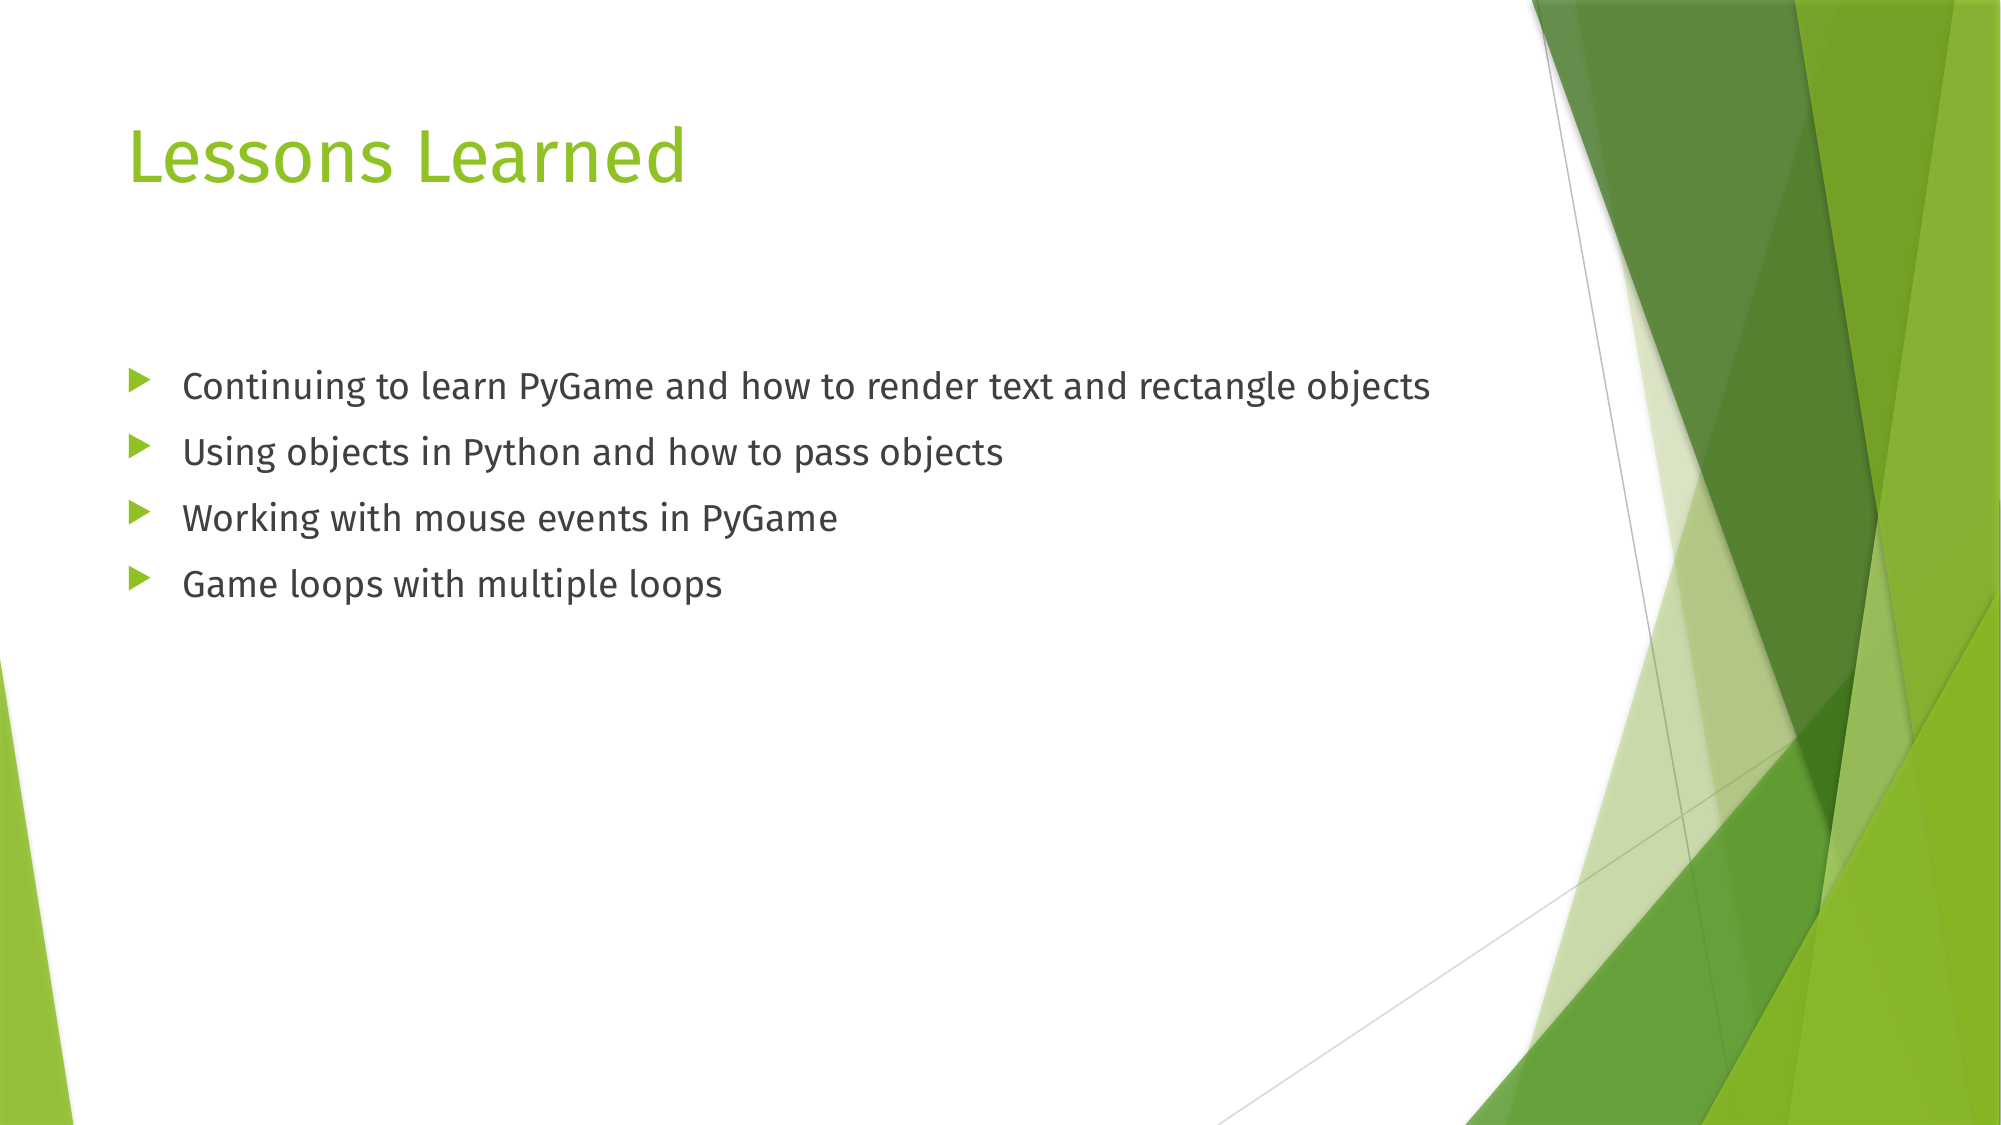

# Lessons Learned
Continuing to learn PyGame and how to render text and rectangle objects
Using objects in Python and how to pass objects
Working with mouse events in PyGame
Game loops with multiple loops